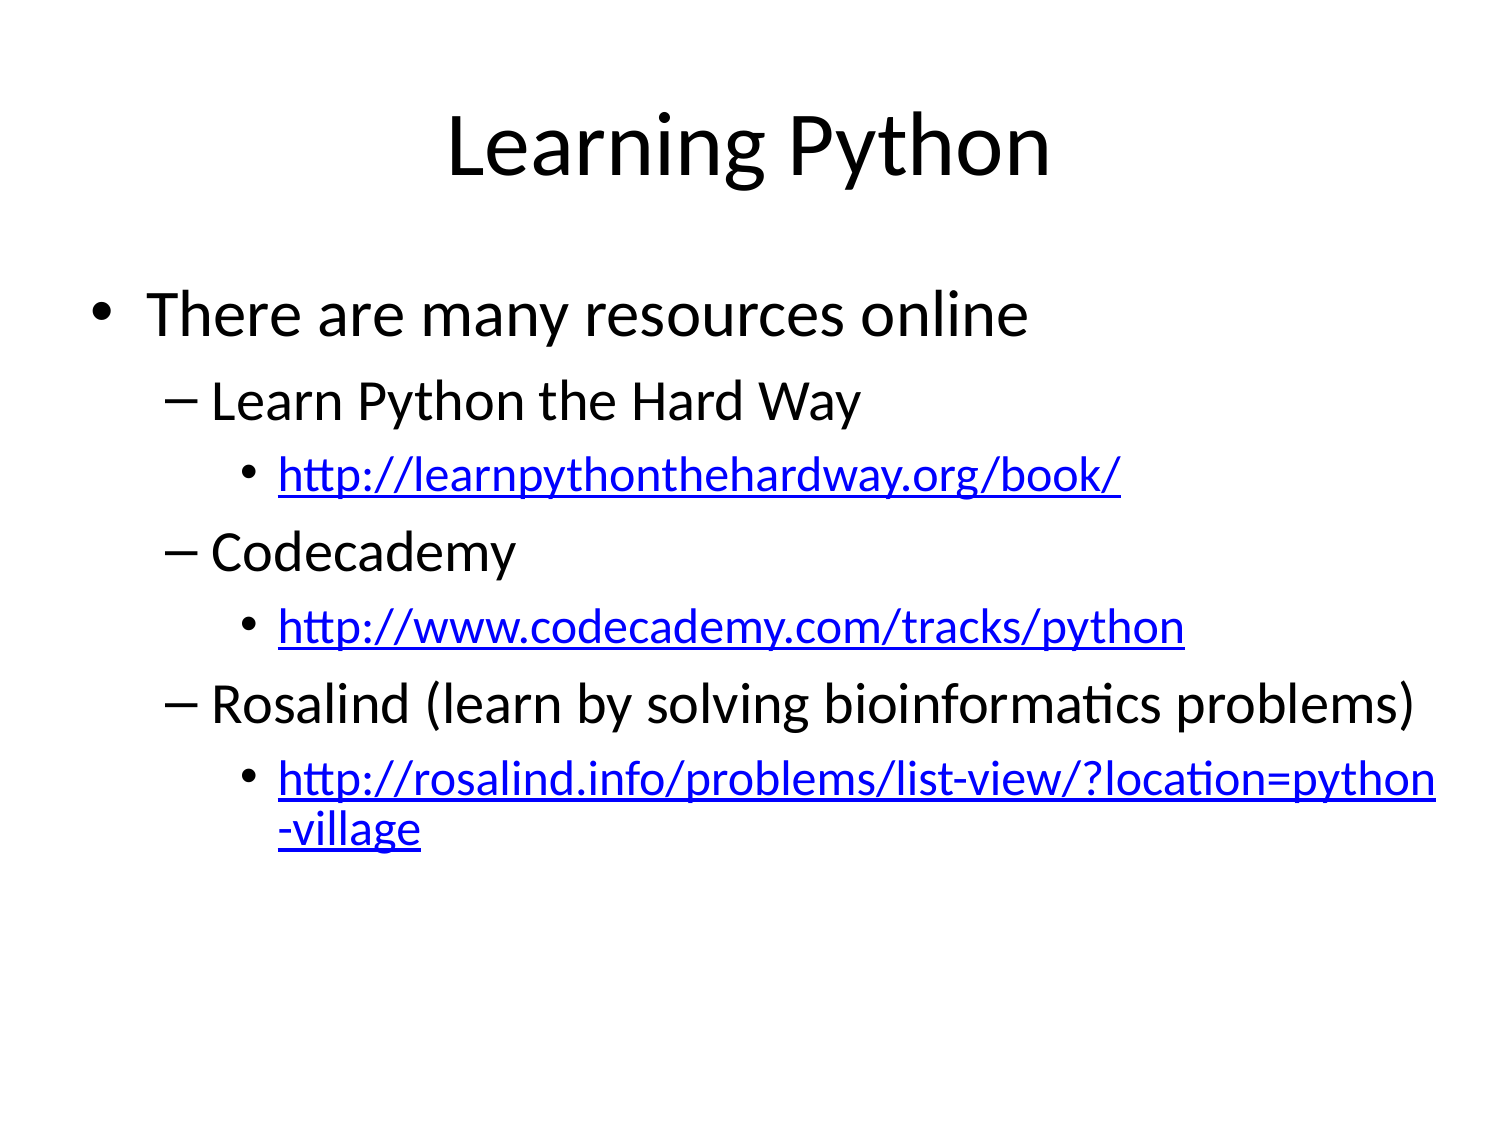

# Learning Python
There are many resources online
Learn Python the Hard Way
http://learnpythonthehardway.org/book/
Codecademy
http://www.codecademy.com/tracks/python
Rosalind (learn by solving bioinformatics problems)
http://rosalind.info/problems/list-view/?location=python-village